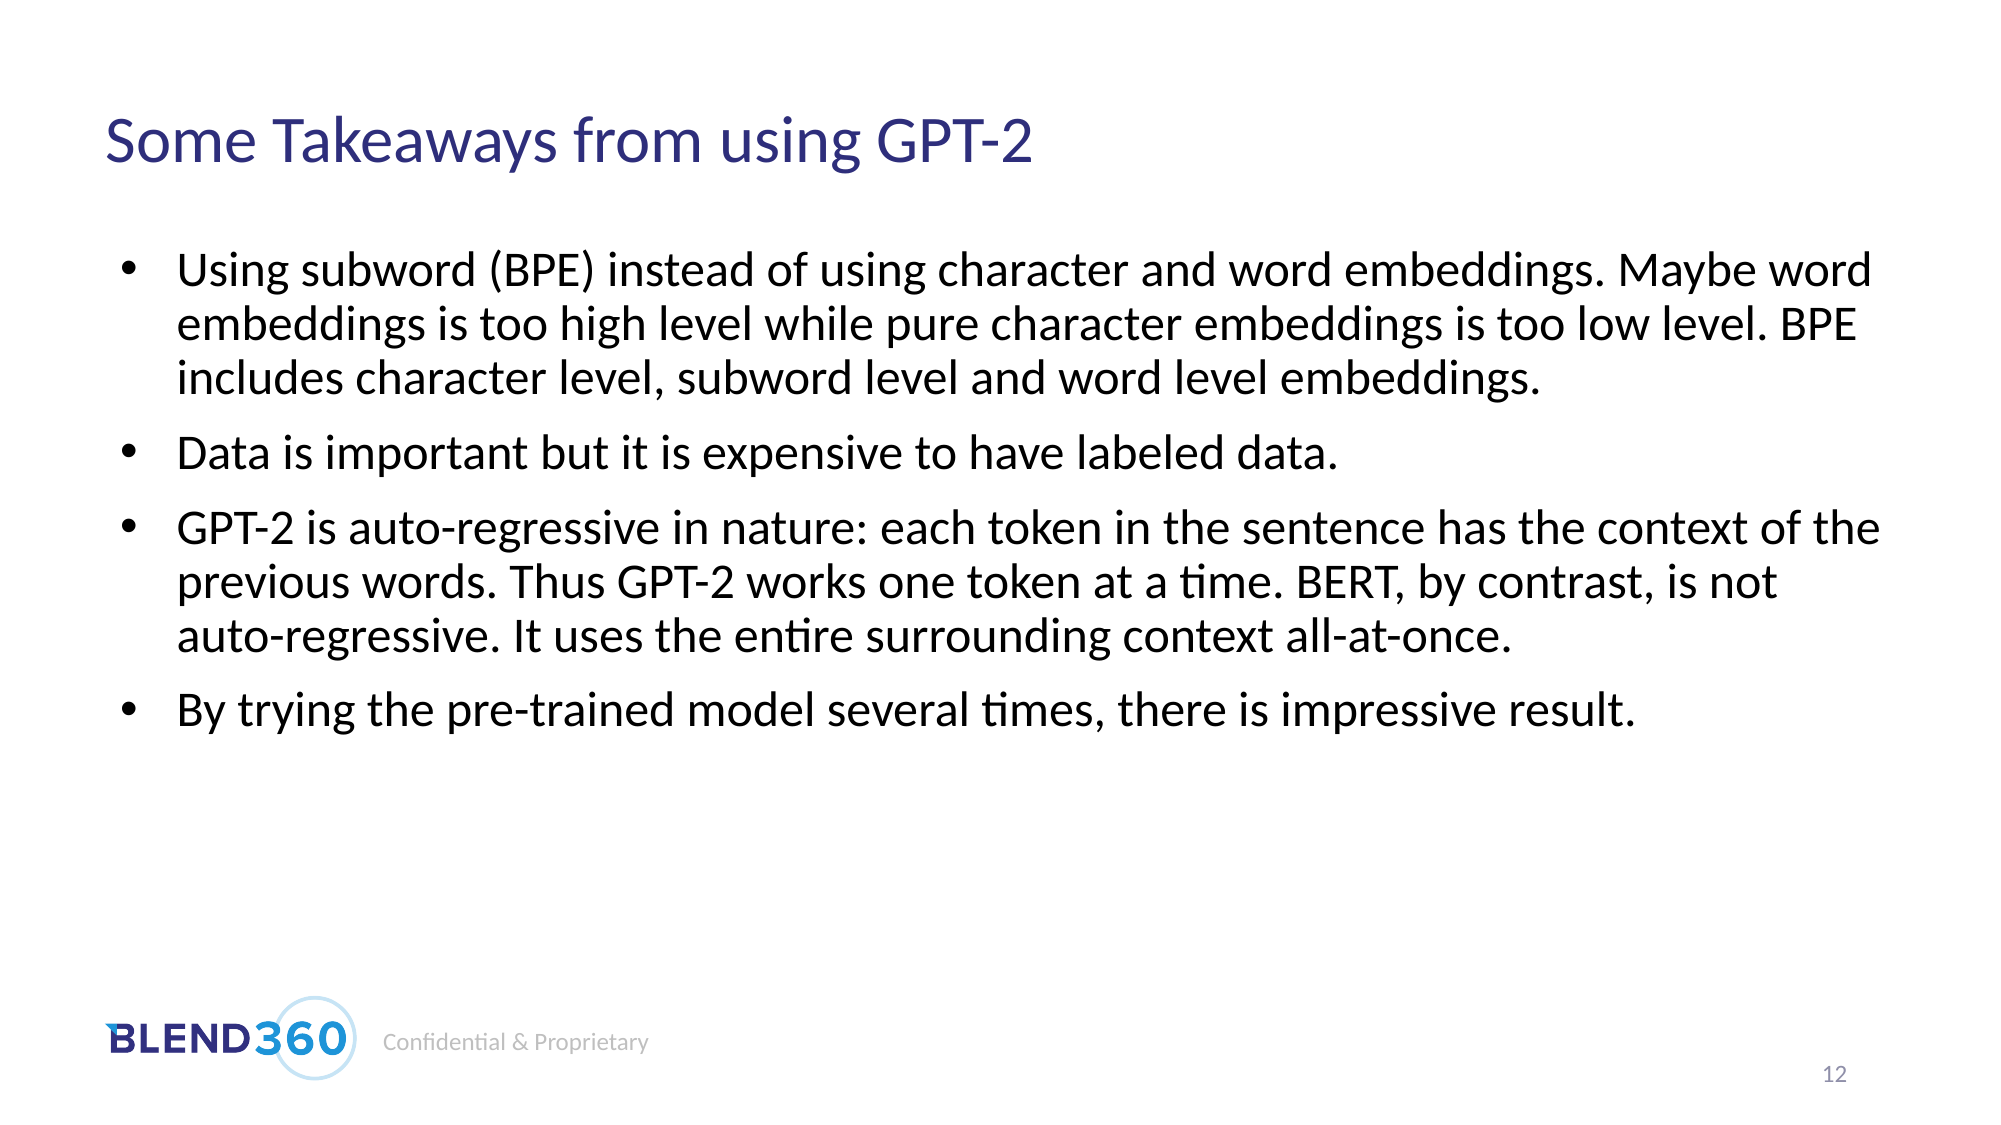

# Some Takeaways from using GPT-2
Using subword (BPE) instead of using character and word embeddings. Maybe word embeddings is too high level while pure character embeddings is too low level. BPE includes character level, subword level and word level embeddings.
Data is important but it is expensive to have labeled data.
GPT-2 is auto-regressive in nature: each token in the sentence has the context of the previous words. Thus GPT-2 works one token at a time. BERT, by contrast, is not auto-regressive. It uses the entire surrounding context all-at-once.
By trying the pre-trained model several times, there is impressive result.

12